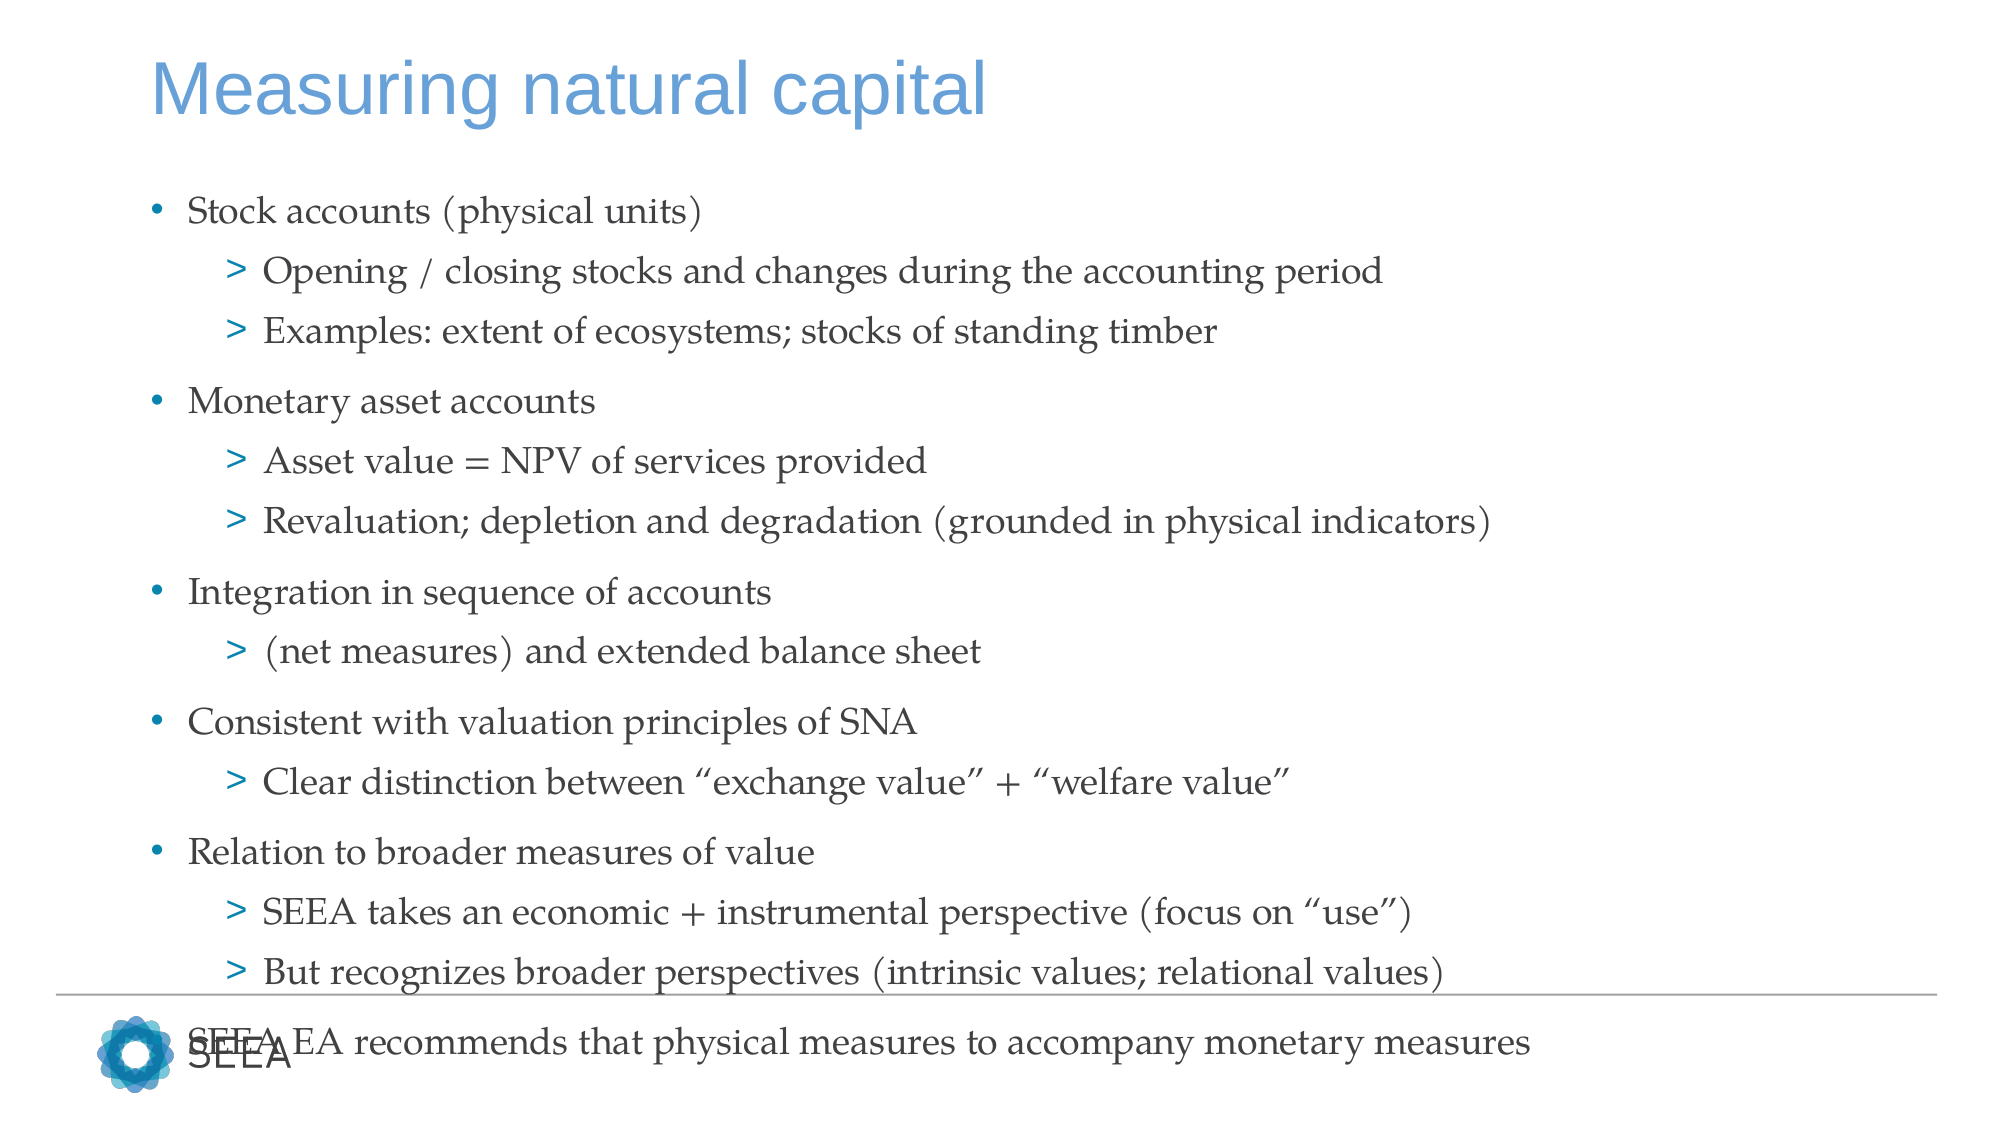

# Measuring natural capital
Stock accounts (physical units)
Opening / closing stocks and changes during the accounting period
Examples: extent of ecosystems; stocks of standing timber
Monetary asset accounts
Asset value = NPV of services provided
Revaluation; depletion and degradation (grounded in physical indicators)
Integration in sequence of accounts
(net measures) and extended balance sheet
Consistent with valuation principles of SNA
Clear distinction between “exchange value” + “welfare value”
Relation to broader measures of value
SEEA takes an economic + instrumental perspective (focus on “use”)
But recognizes broader perspectives (intrinsic values; relational values)
SEEA EA recommends that physical measures to accompany monetary measures